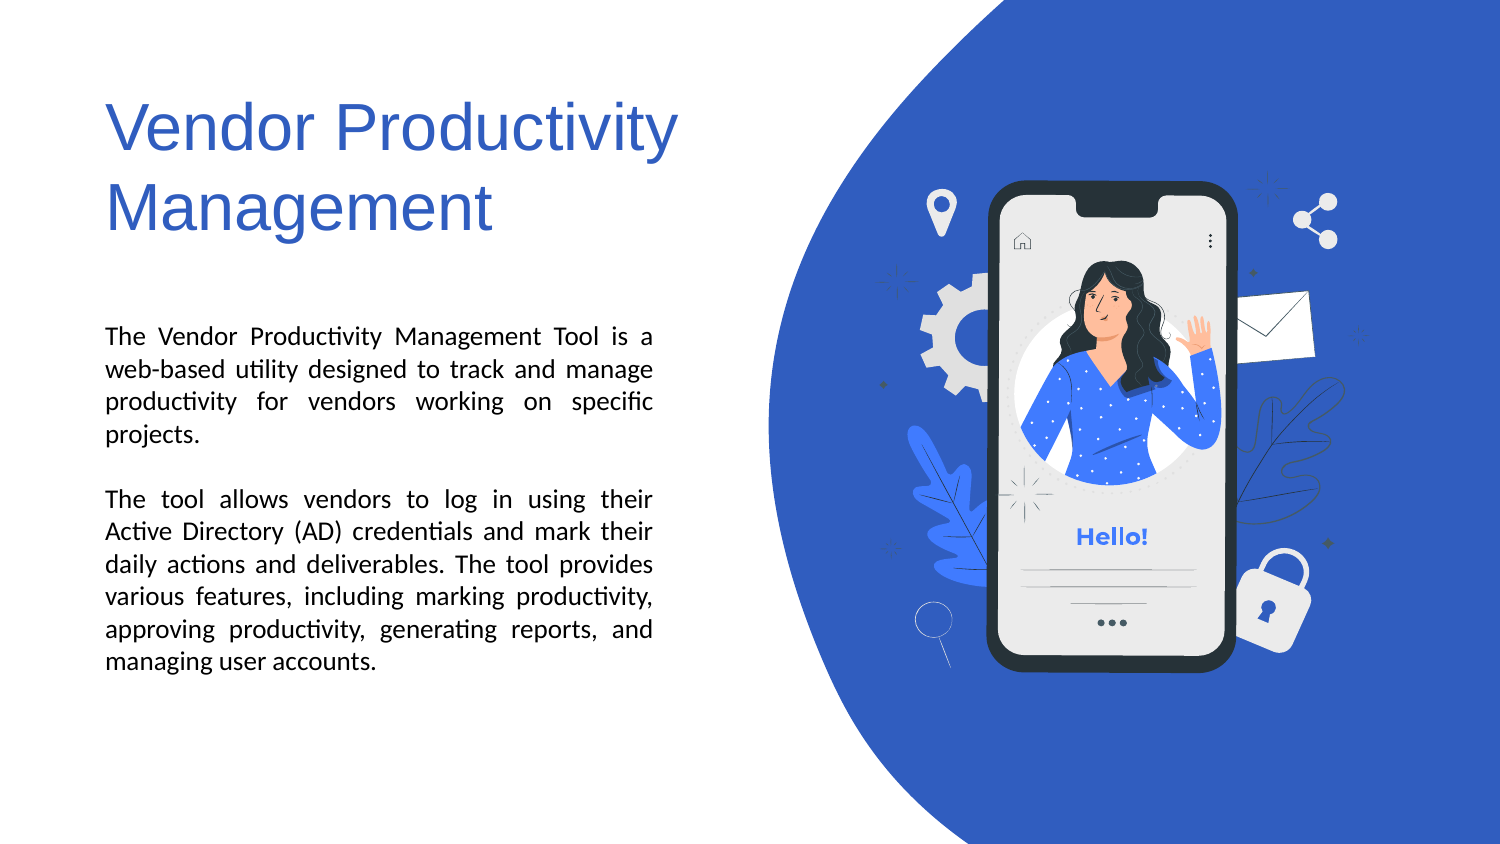

Vendor Productivity Management

The Vendor Productivity Management Tool is a web-based utility designed to track and manage productivity for vendors working on specific projects.

The tool allows vendors to log in using their Active Directory (AD) credentials and mark their daily actions and deliverables. The tool provides various features, including marking productivity, approving productivity, generating reports, and managing user accounts.